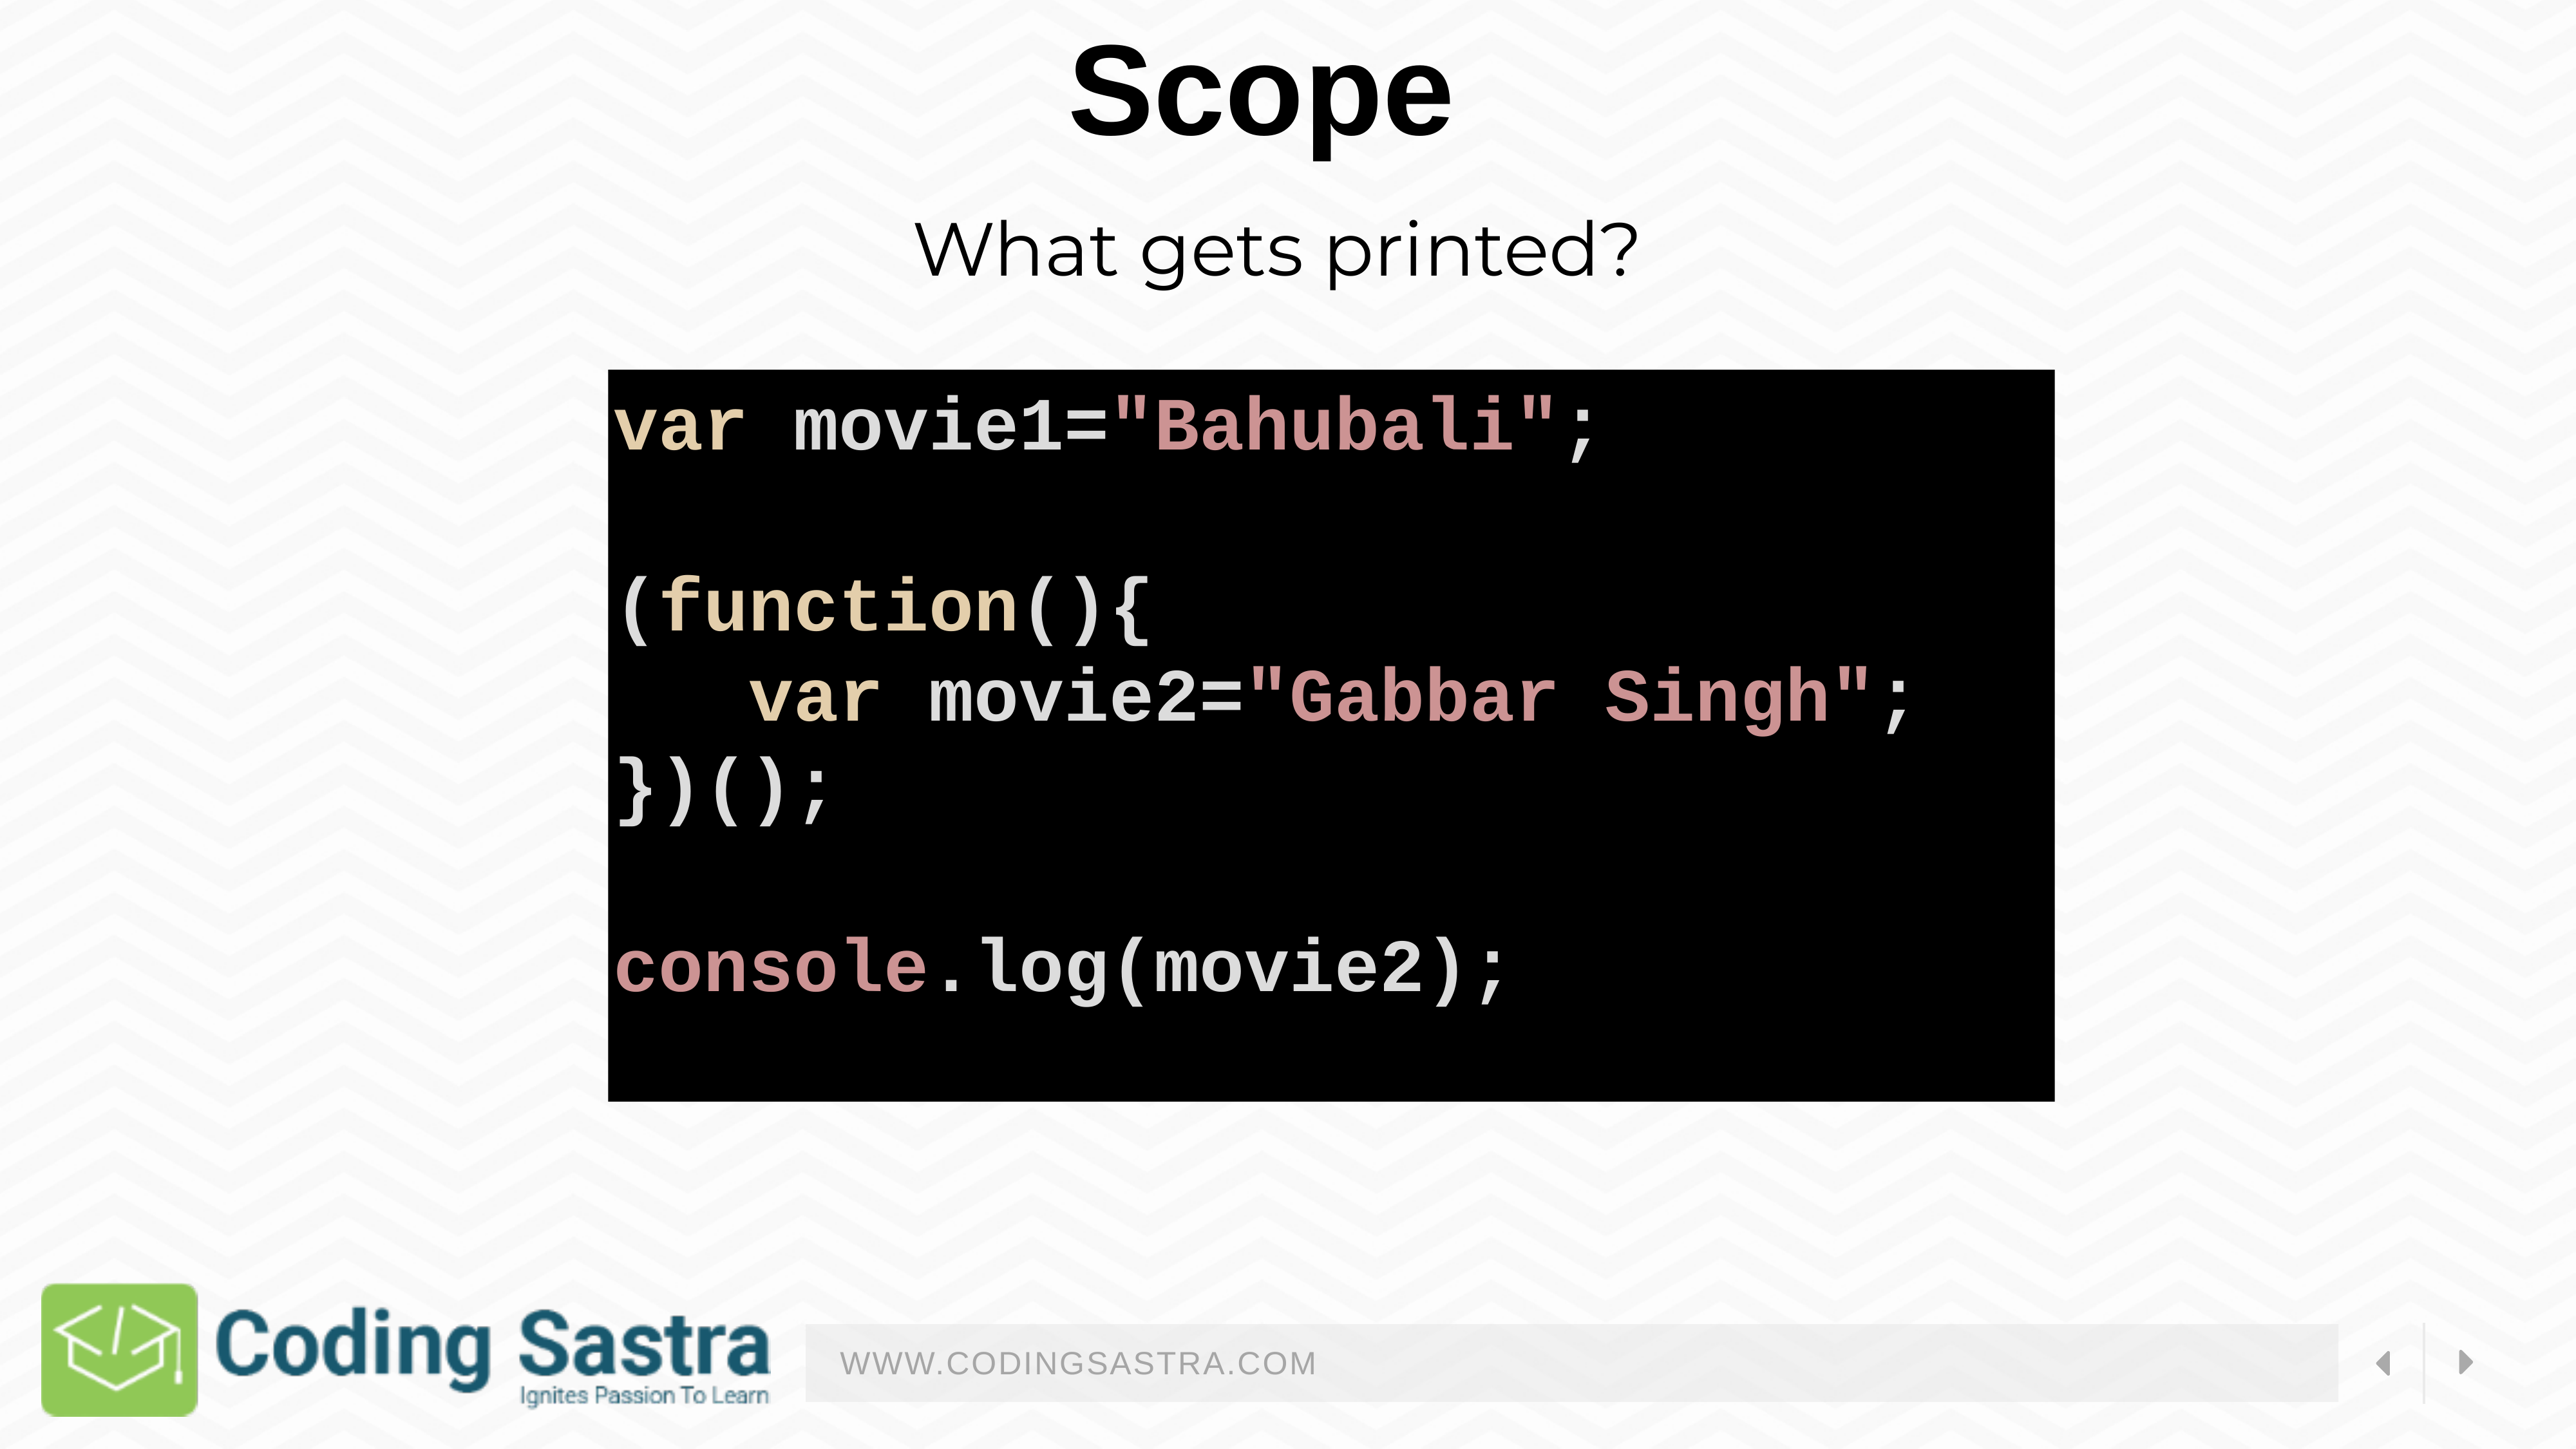

Scope
What gets printed?
var movie1="Bahubali";

(function(){
   var movie2="Gabbar Singh";
})();

console.log(movie2);